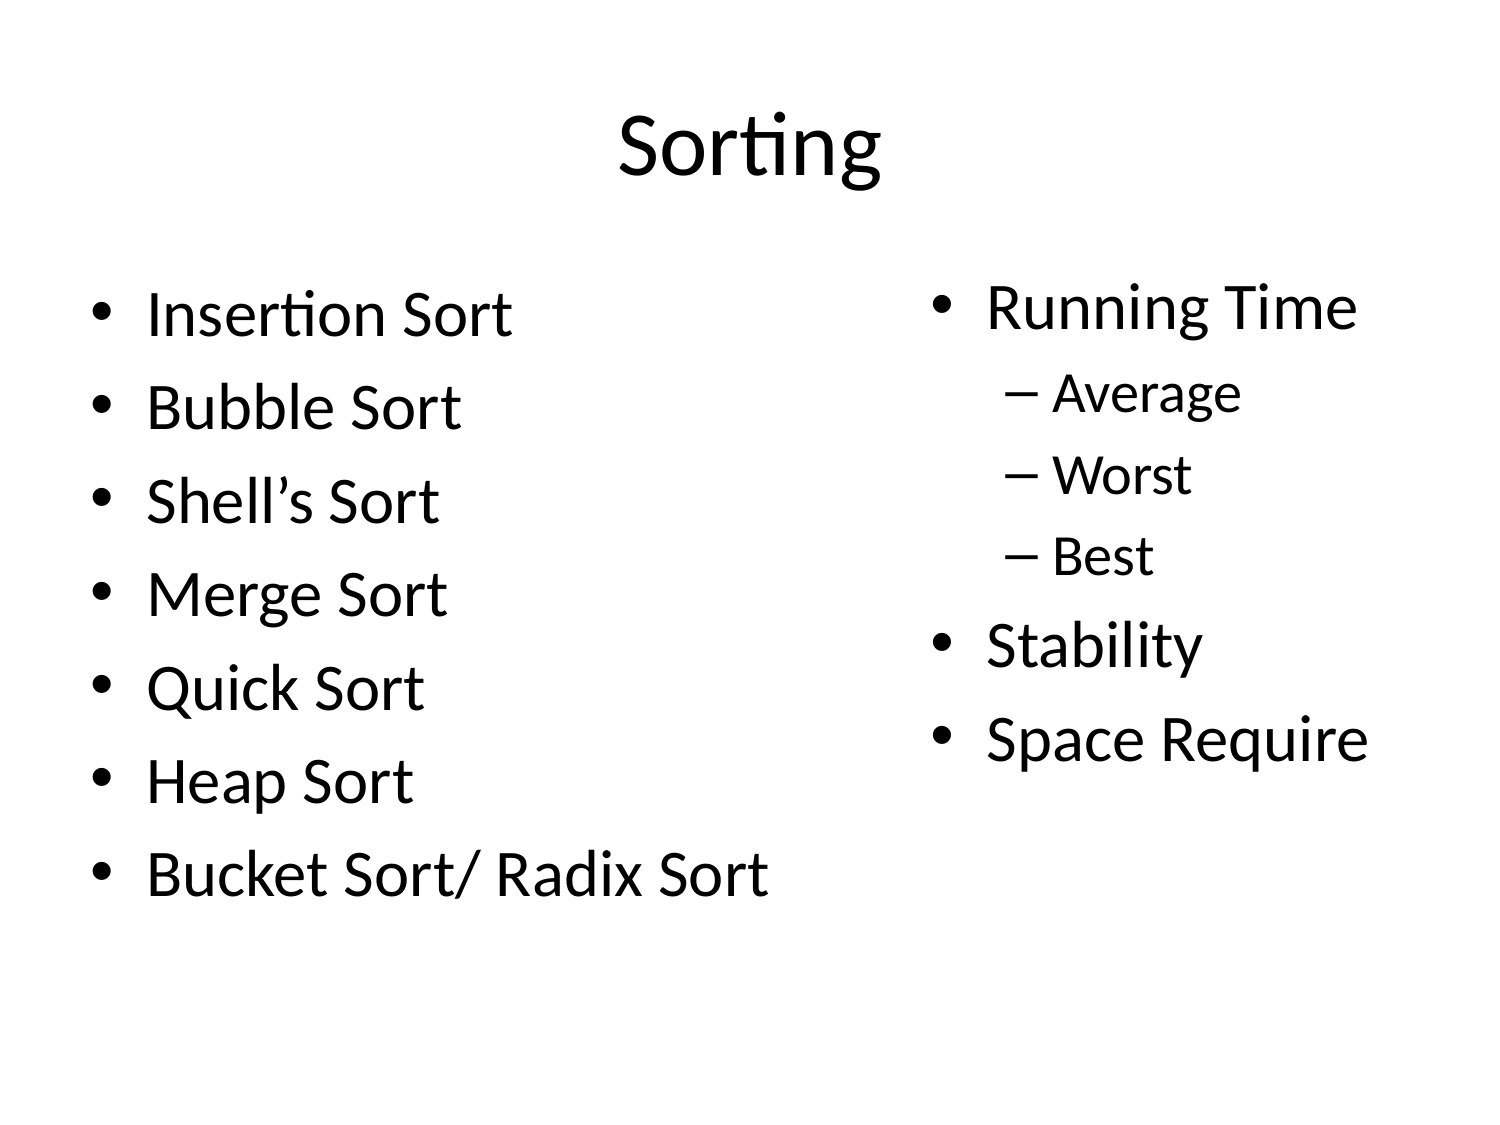

# Sorting
Running Time
Average
Worst
Best
Stability
Space Require
Insertion Sort
Bubble Sort
Shell’s Sort
Merge Sort
Quick Sort
Heap Sort
Bucket Sort/ Radix Sort